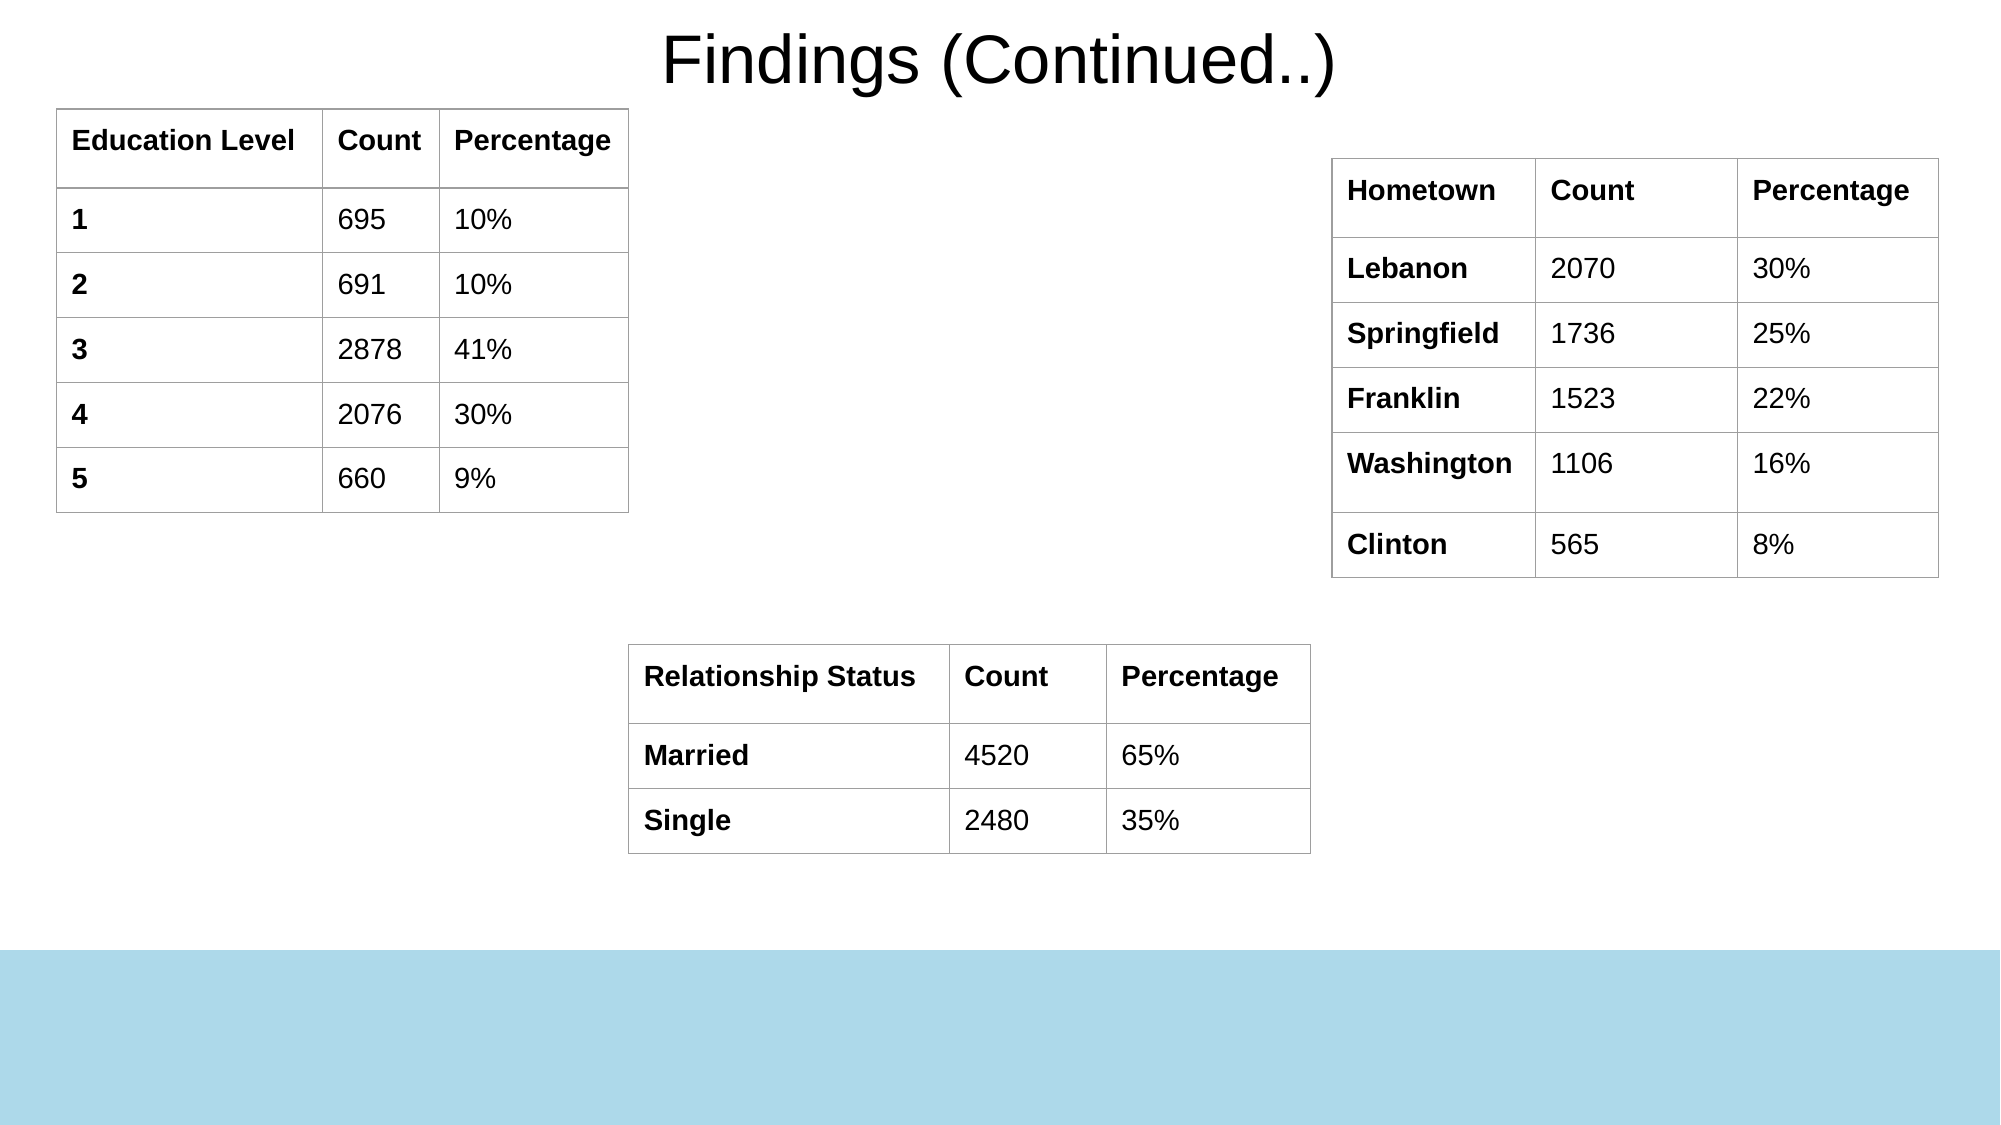

Findings (Continued..)
| Education Level | Count | Percentage |
| --- | --- | --- |
| 1 | 695 | 10% |
| 2 | 691 | 10% |
| 3 | 2878 | 41% |
| 4 | 2076 | 30% |
| 5 | 660 | 9% |
| Hometown | Count | Percentage |
| --- | --- | --- |
| Lebanon | 2070 | 30% |
| Springfield | 1736 | 25% |
| Franklin | 1523 | 22% |
| Washington | 1106 | 16% |
| Clinton | 565 | 8% |
| Relationship Status | Count | Percentage |
| --- | --- | --- |
| Married | 4520 | 65% |
| Single | 2480 | 35% |